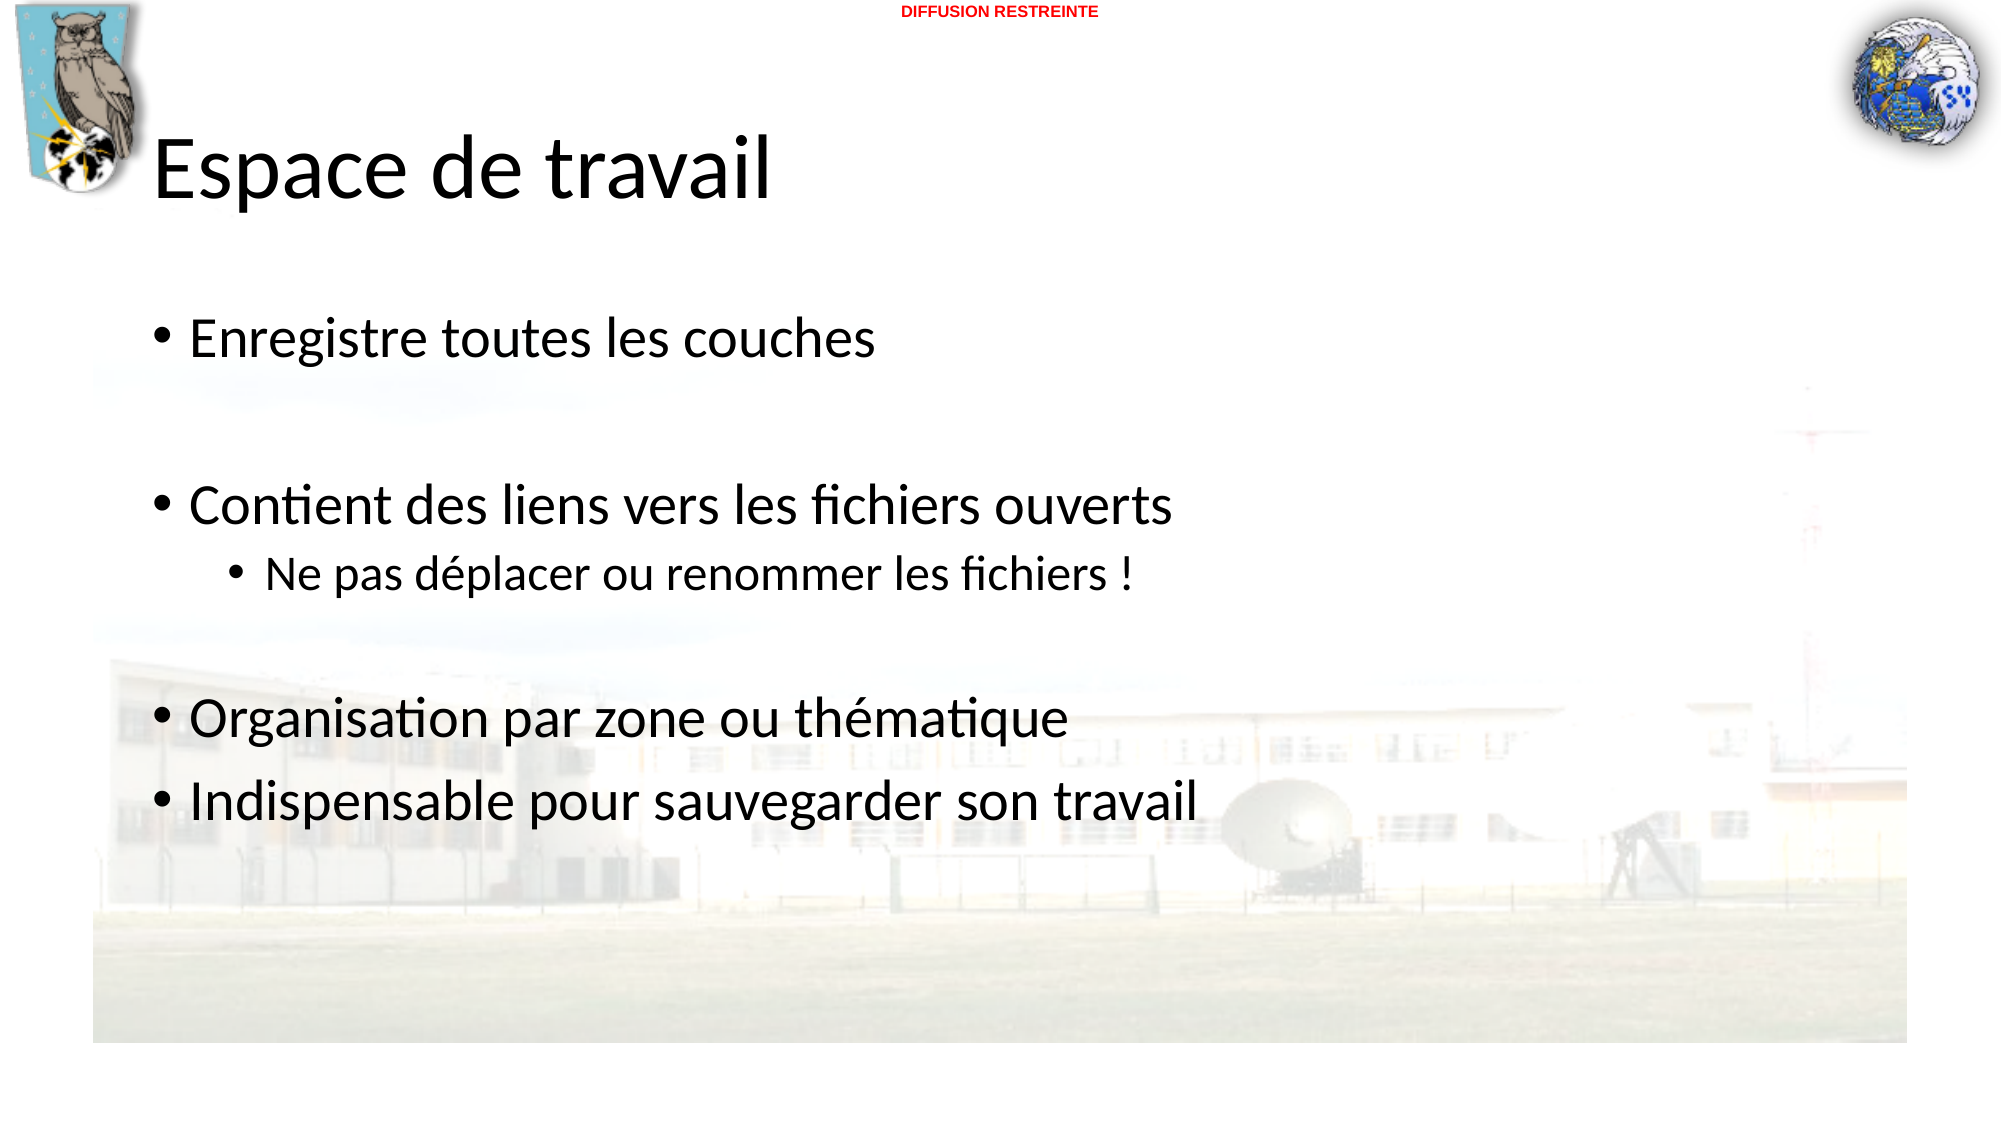

# Espace de travail
Enregistre toutes les couches

Contient des liens vers les fichiers ouverts
Ne pas déplacer ou renommer les fichiers !

Organisation par zone ou thématique
Indispensable pour sauvegarder son travail